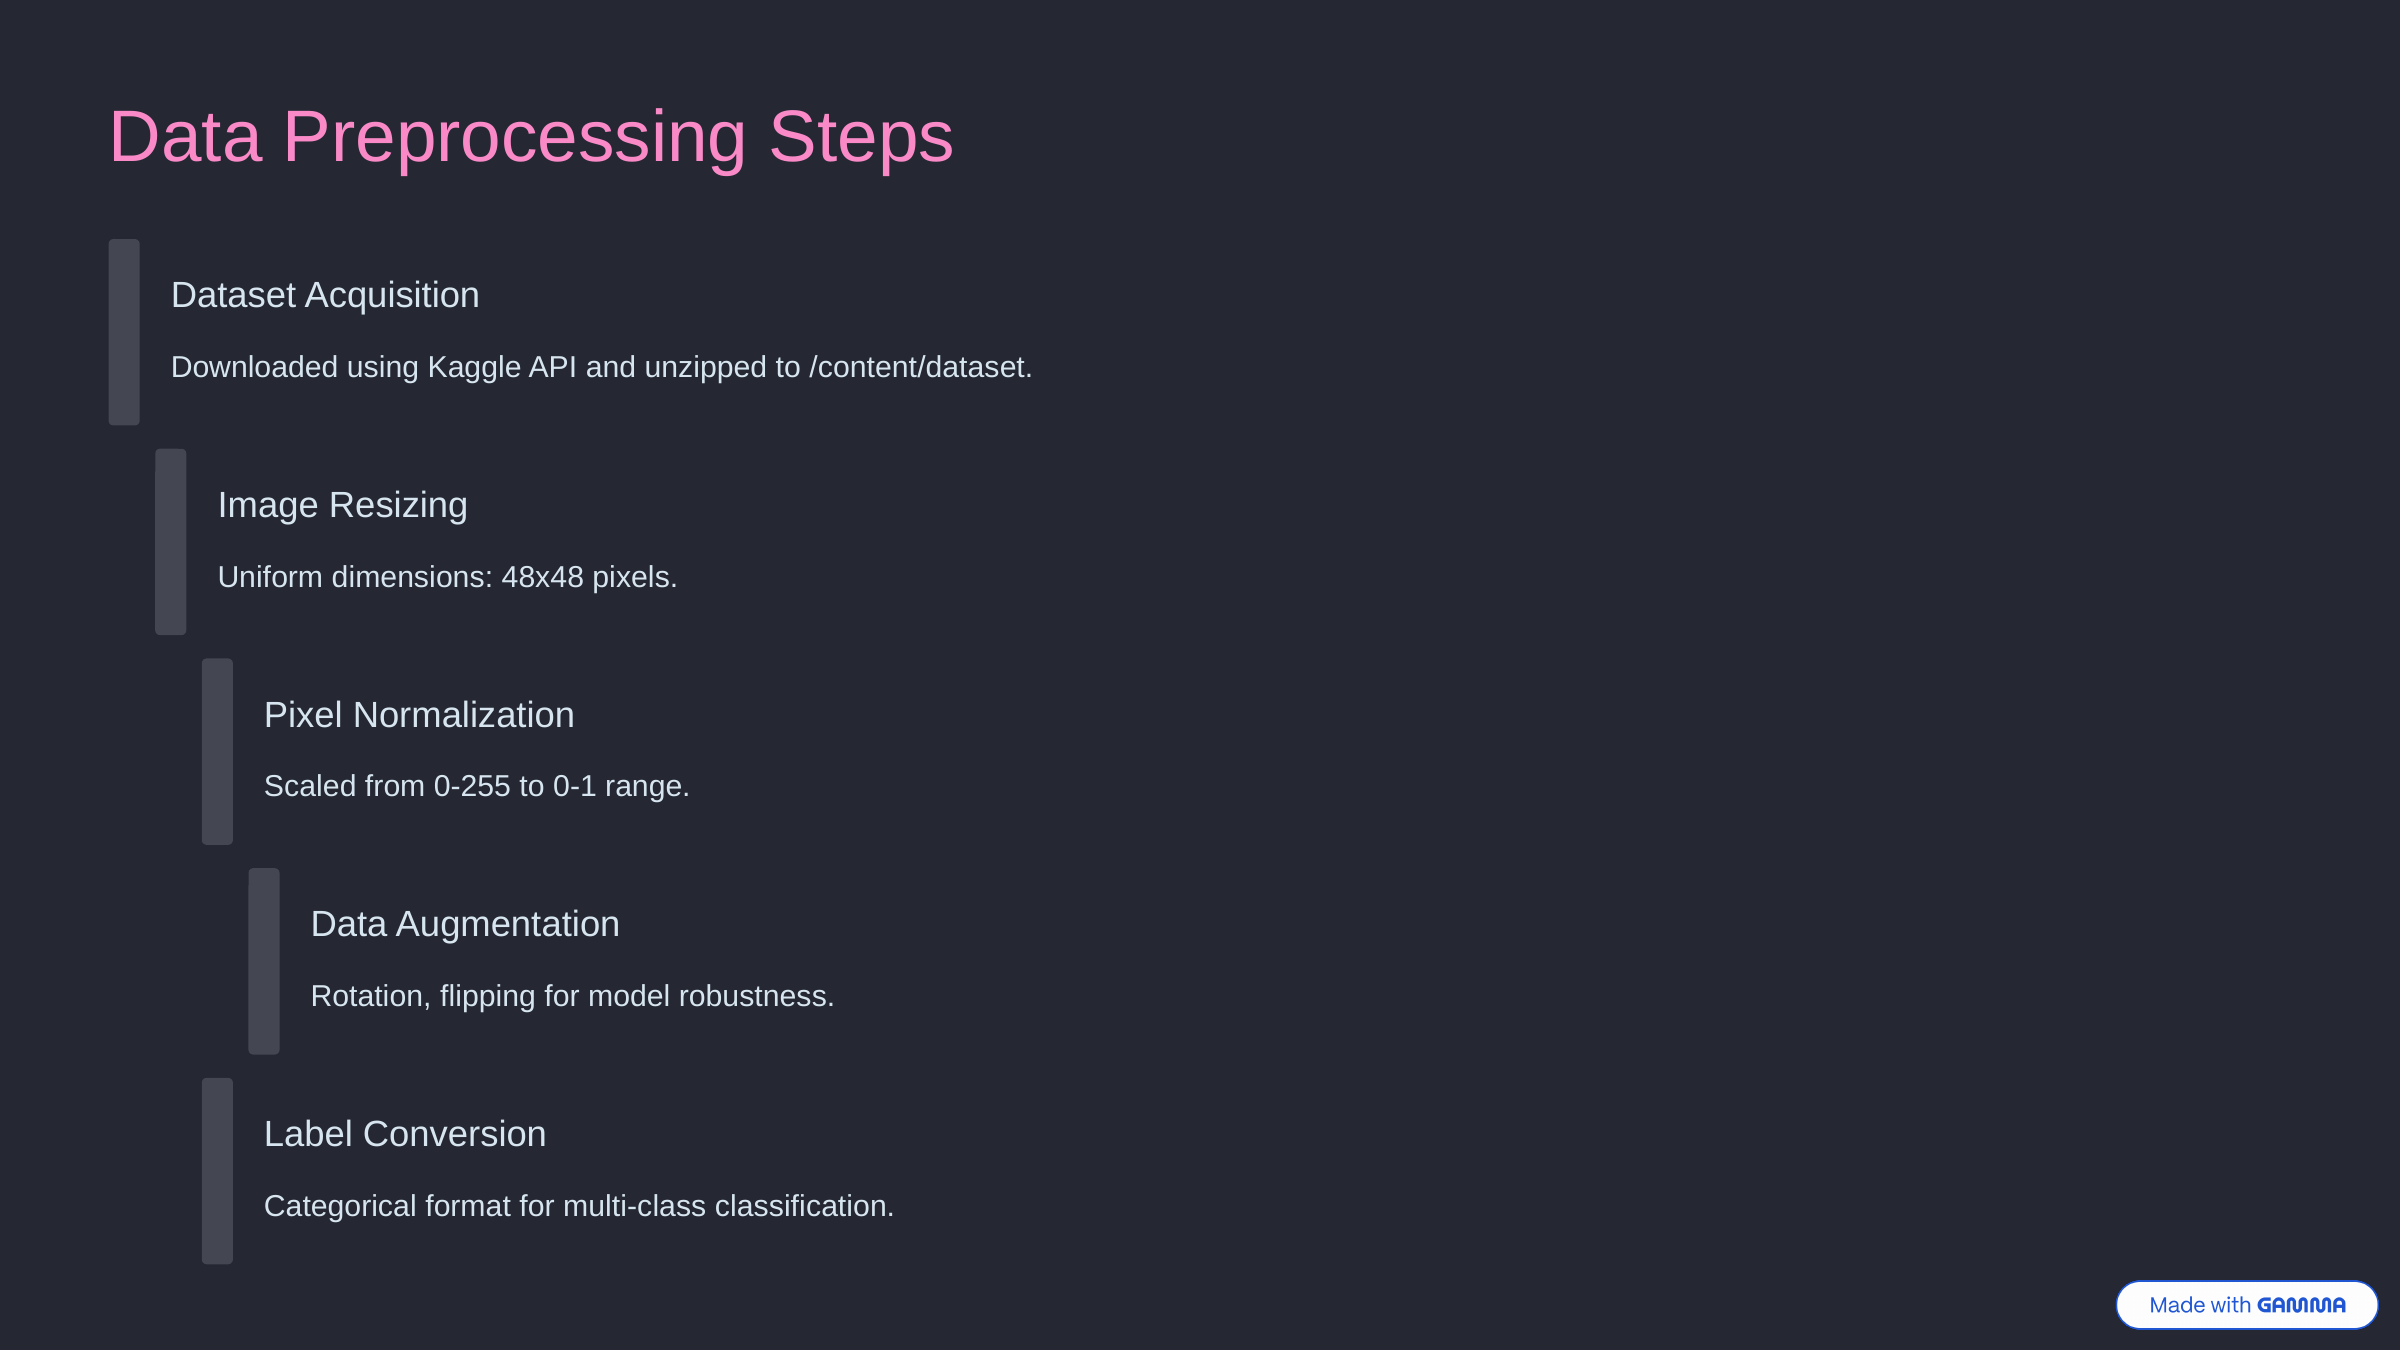

Data Preprocessing Steps

Dataset Acquisition
Downloaded using Kaggle API and unzipped to /content/dataset.

Image Resizing
Uniform dimensions: 48x48 pixels.

Pixel Normalization
Scaled from 0-255 to 0-1 range.

Data Augmentation
Rotation, flipping for model robustness.

Label Conversion
Categorical format for multi-class classification.